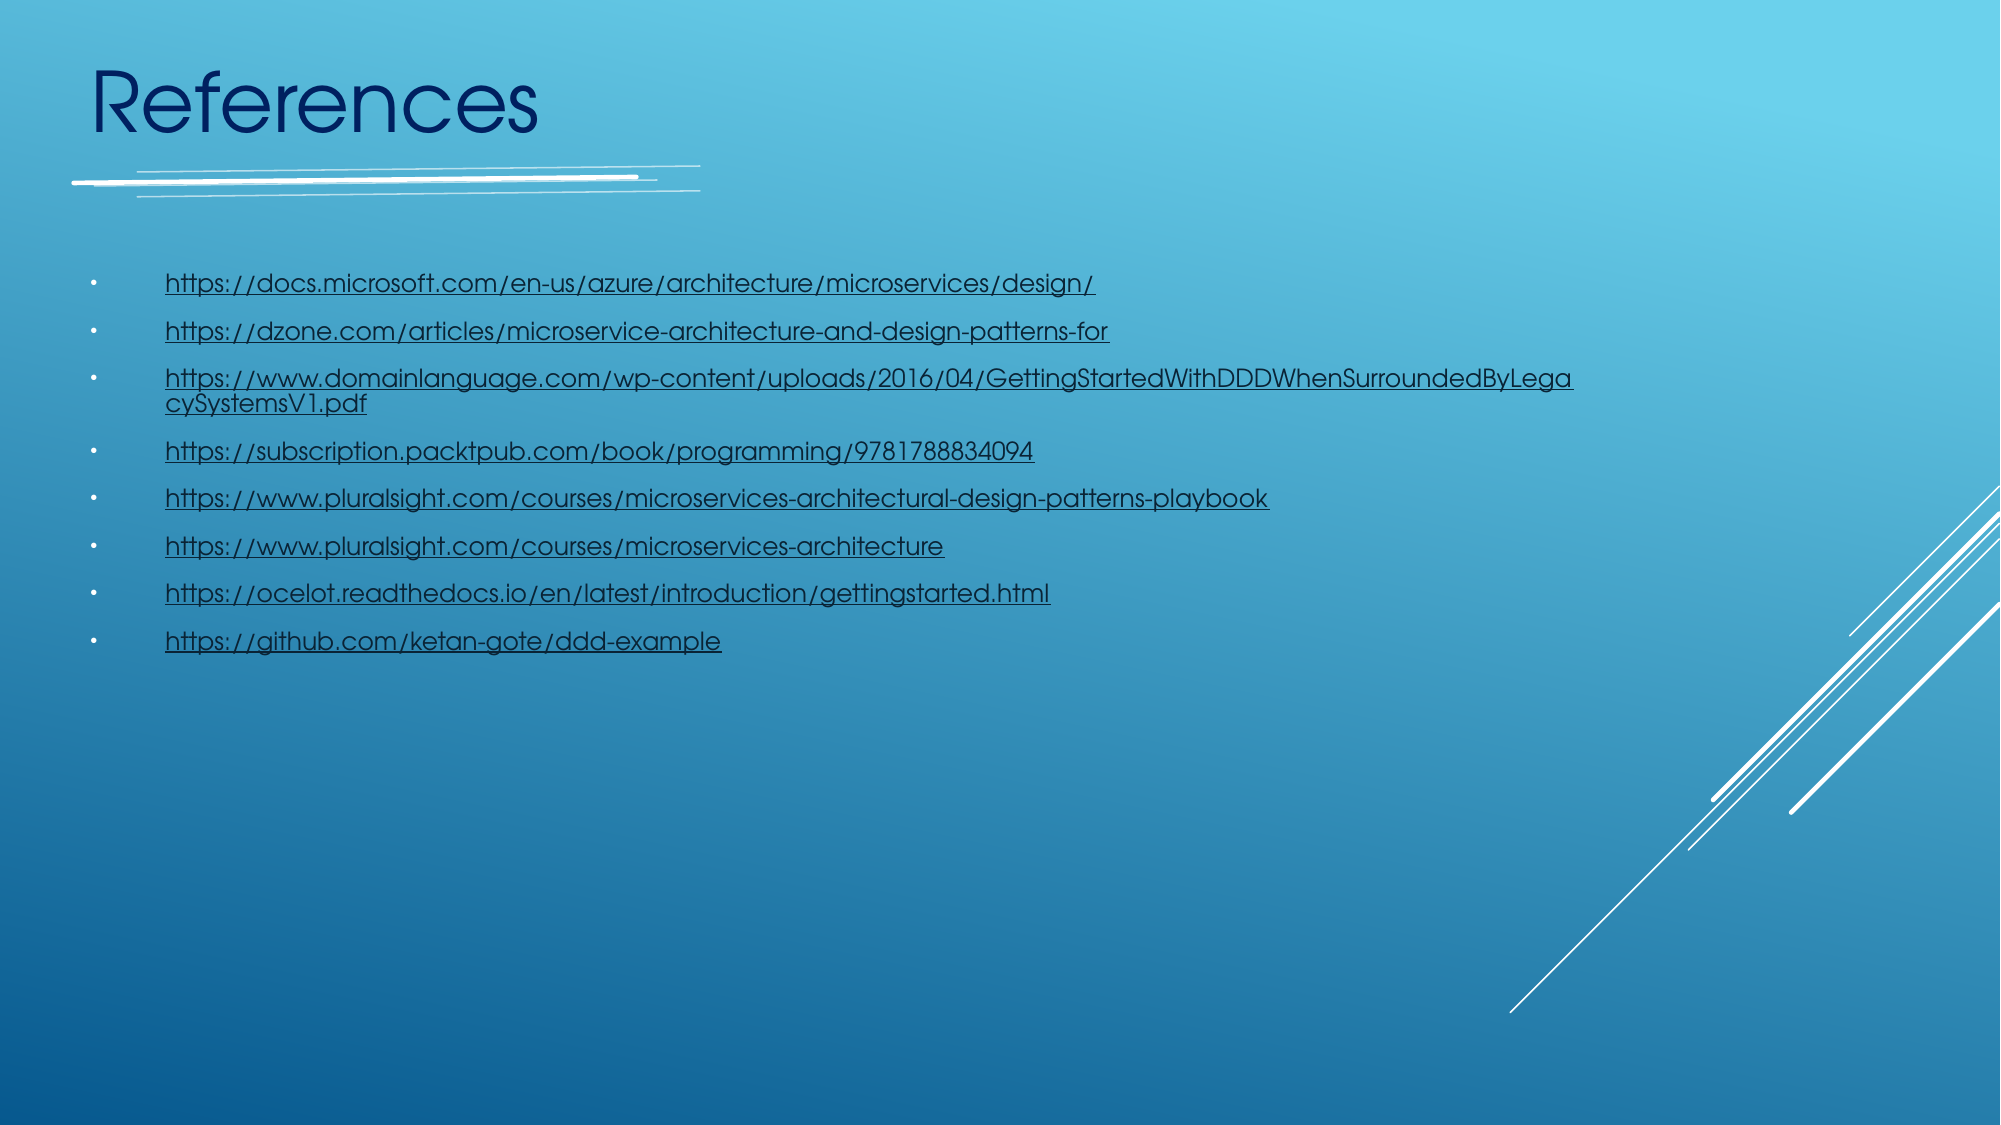

References
https://docs.microsoft.com/en-us/azure/architecture/microservices/design/
https://dzone.com/articles/microservice-architecture-and-design-patterns-for
https://www.domainlanguage.com/wp-content/uploads/2016/04/GettingStartedWithDDDWhenSurroundedByLegacySystemsV1.pdf
https://subscription.packtpub.com/book/programming/9781788834094
https://www.pluralsight.com/courses/microservices-architectural-design-patterns-playbook
https://www.pluralsight.com/courses/microservices-architecture
https://ocelot.readthedocs.io/en/latest/introduction/gettingstarted.html
https://github.com/ketan-gote/ddd-example